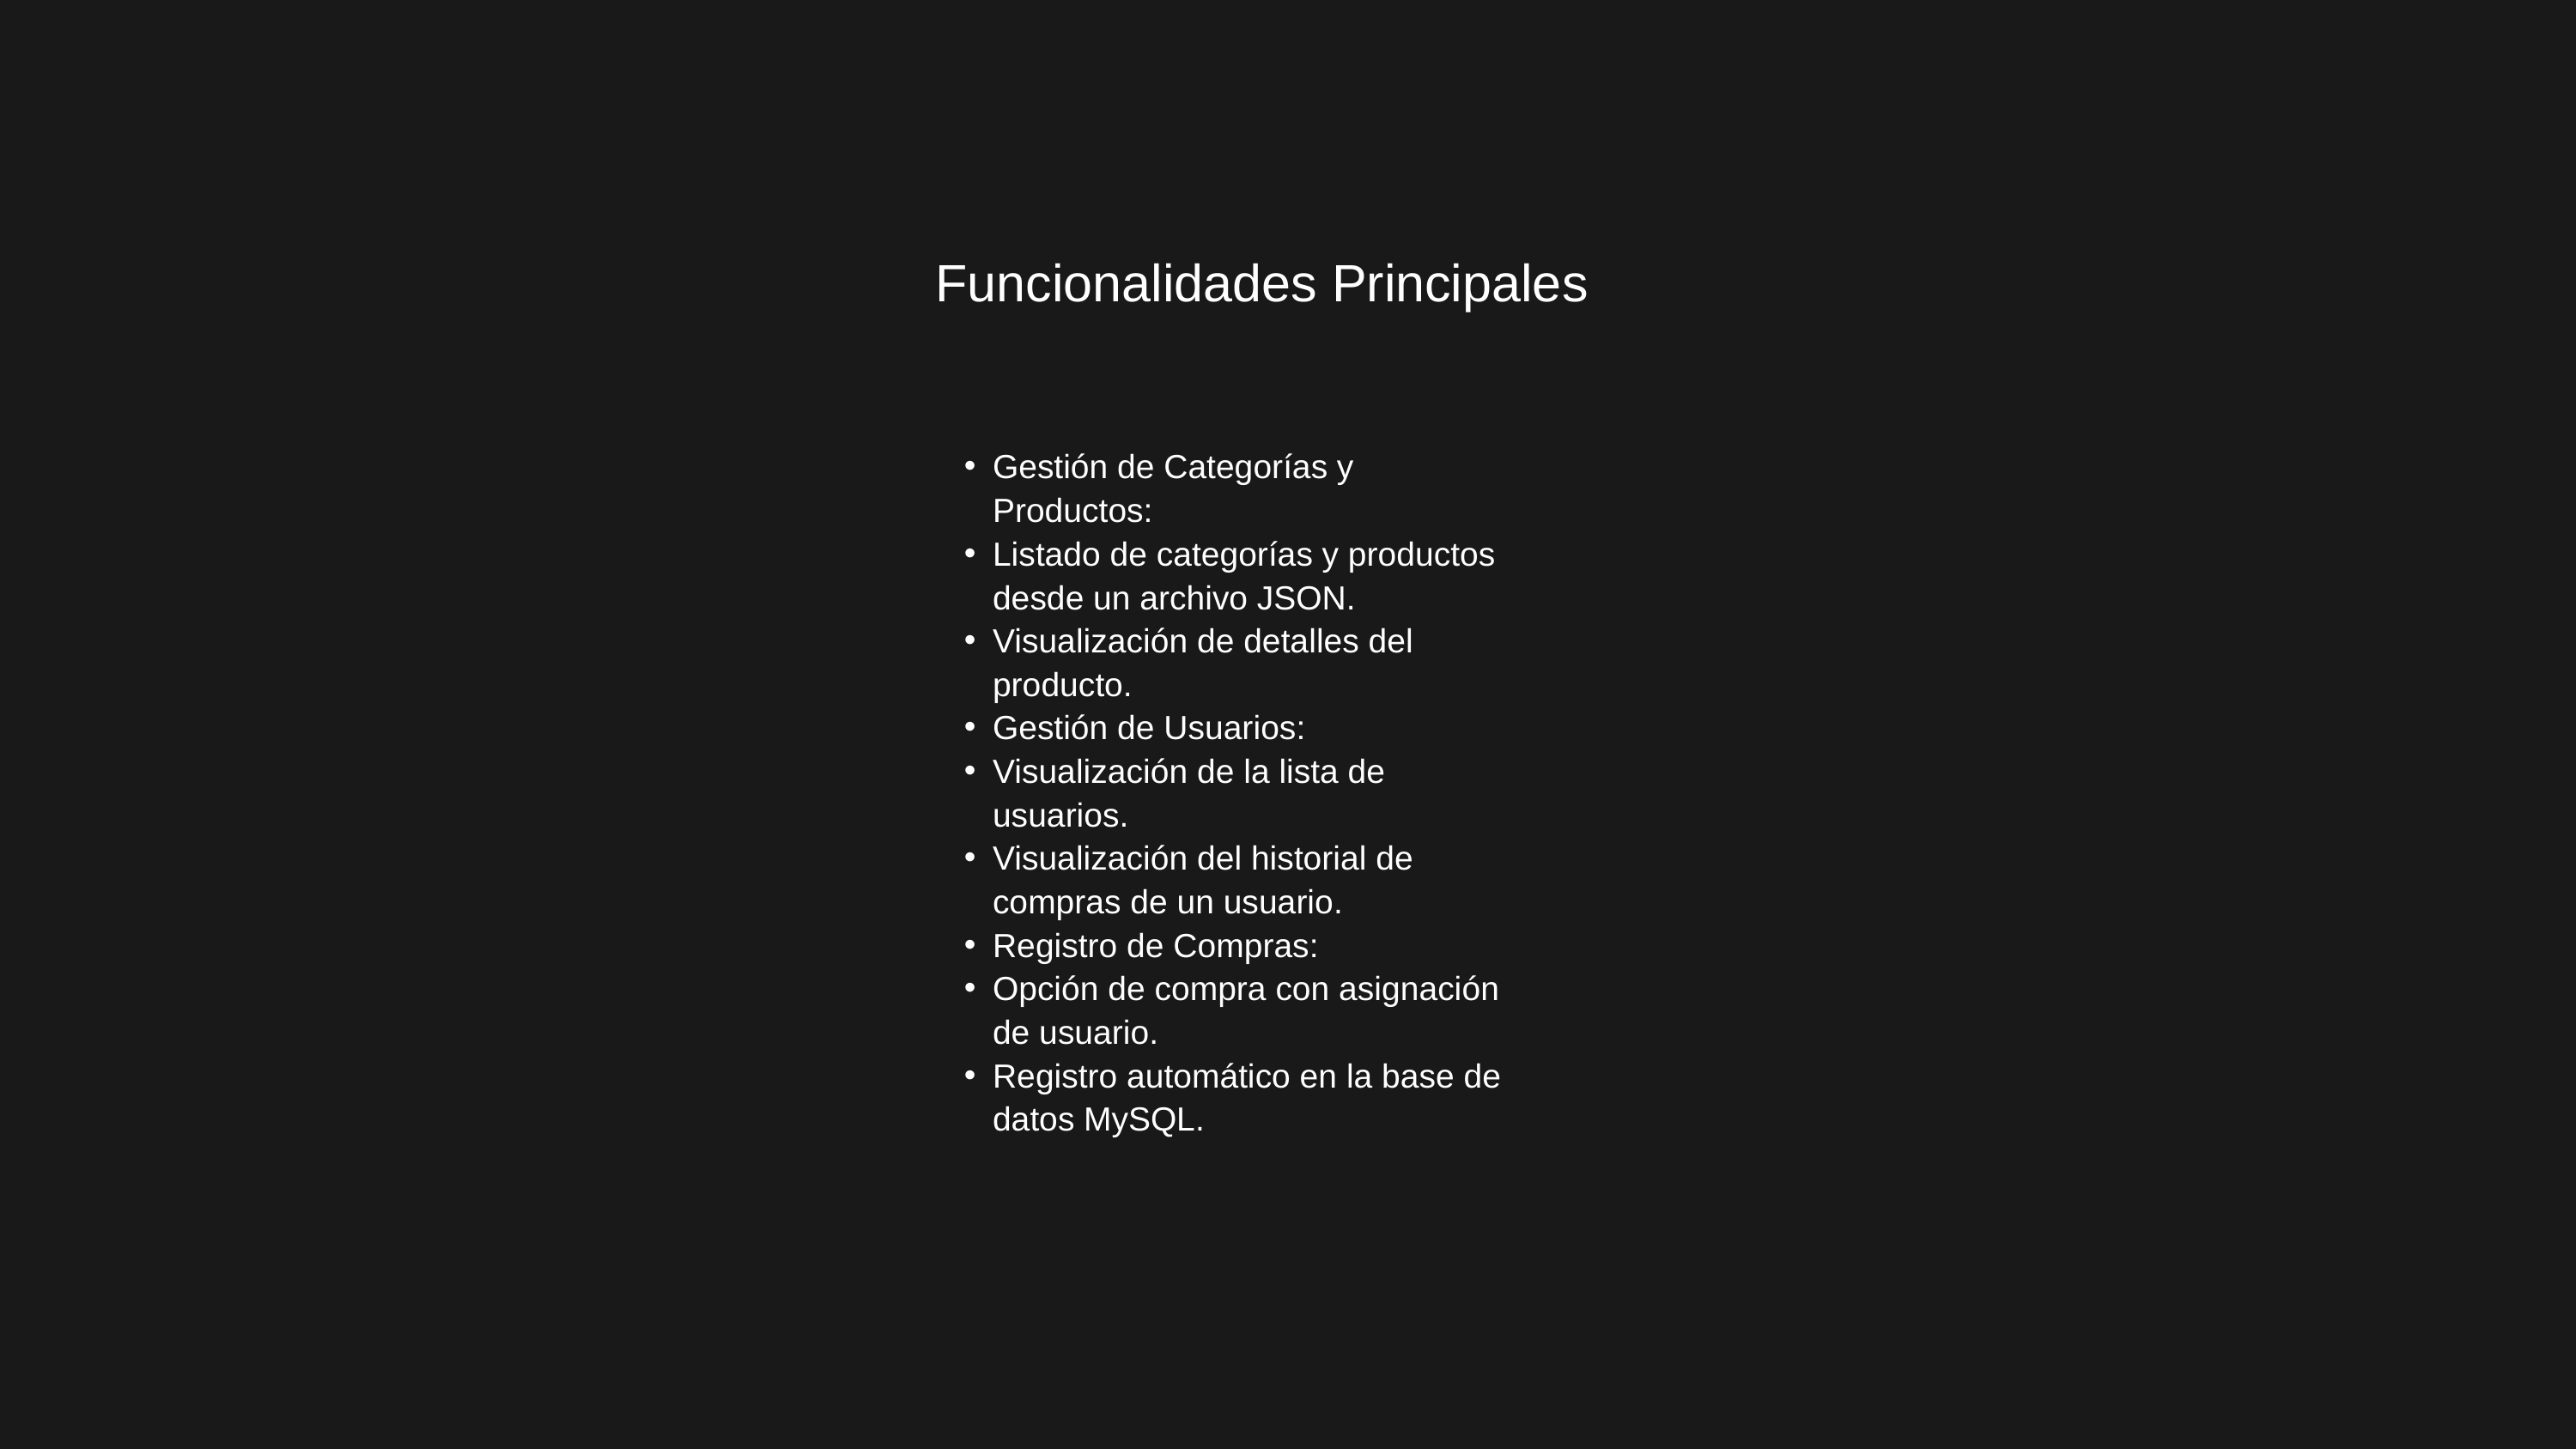

Funcionalidades Principales
Gestión de Categorías y Productos:
Listado de categorías y productos desde un archivo JSON.
Visualización de detalles del producto.
Gestión de Usuarios:
Visualización de la lista de usuarios.
Visualización del historial de compras de un usuario.
Registro de Compras:
Opción de compra con asignación de usuario.
Registro automático en la base de datos MySQL.